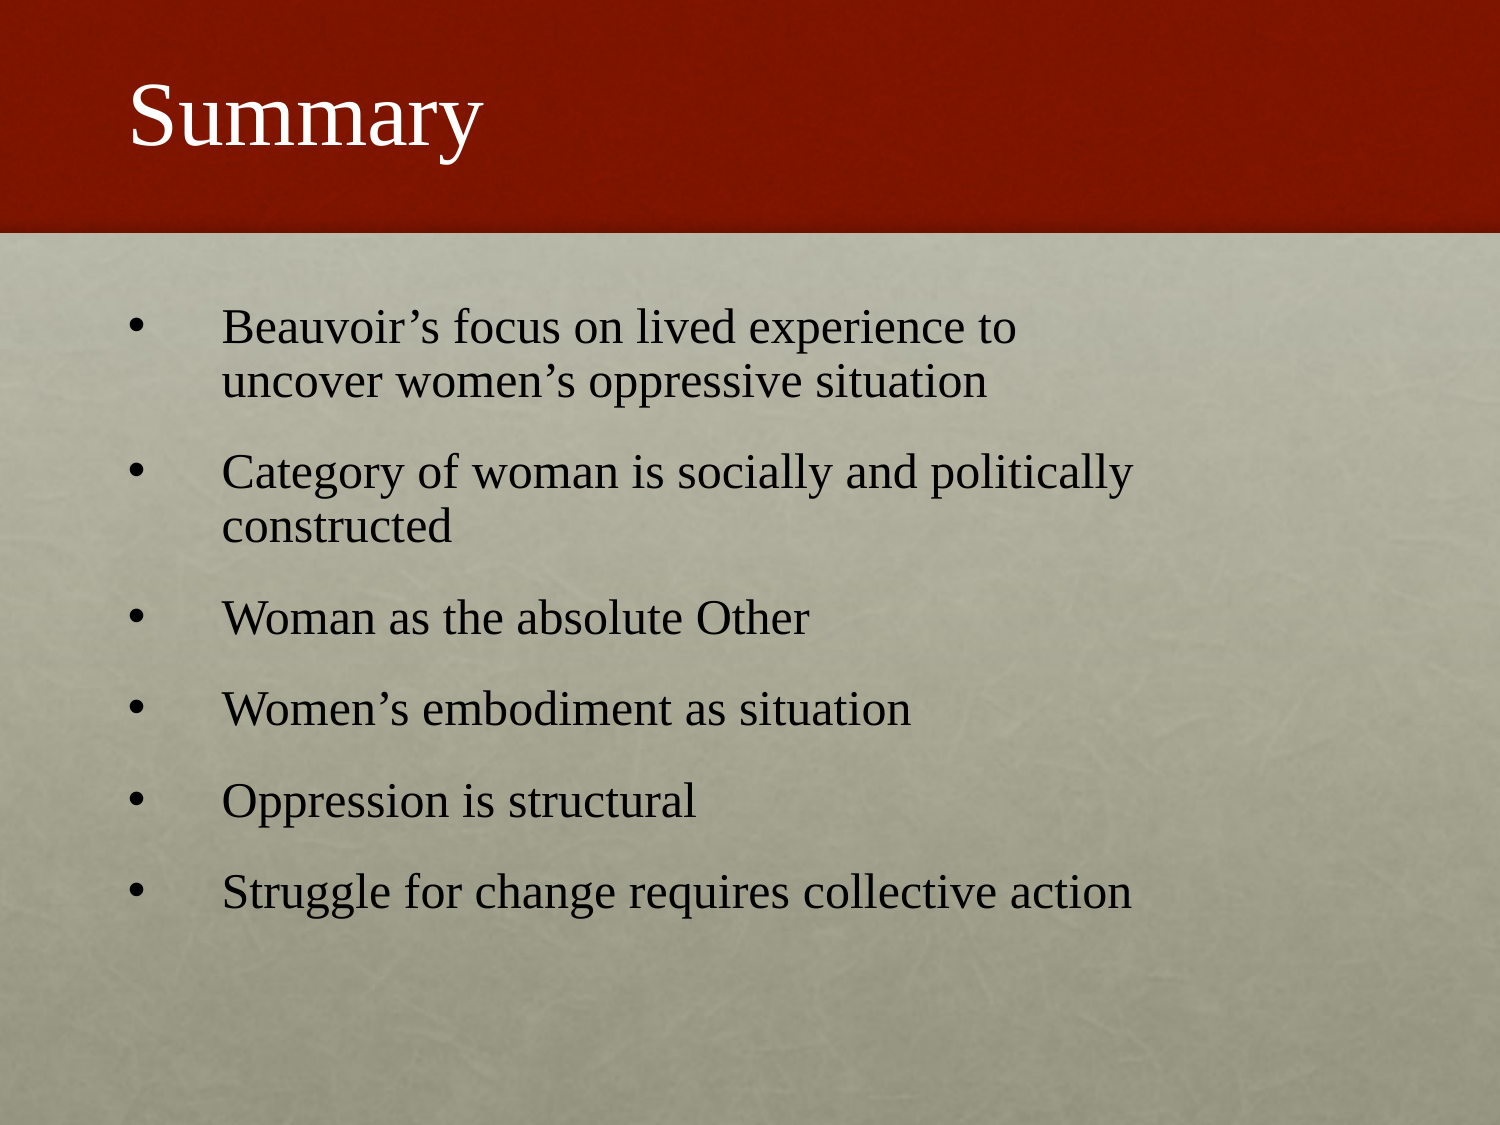

# Summary
Beauvoir’s focus on lived experience to uncover women’s oppressive situation
Category of woman is socially and politically constructed
Woman as the absolute Other
Women’s embodiment as situation
Oppression is structural
Struggle for change requires collective action